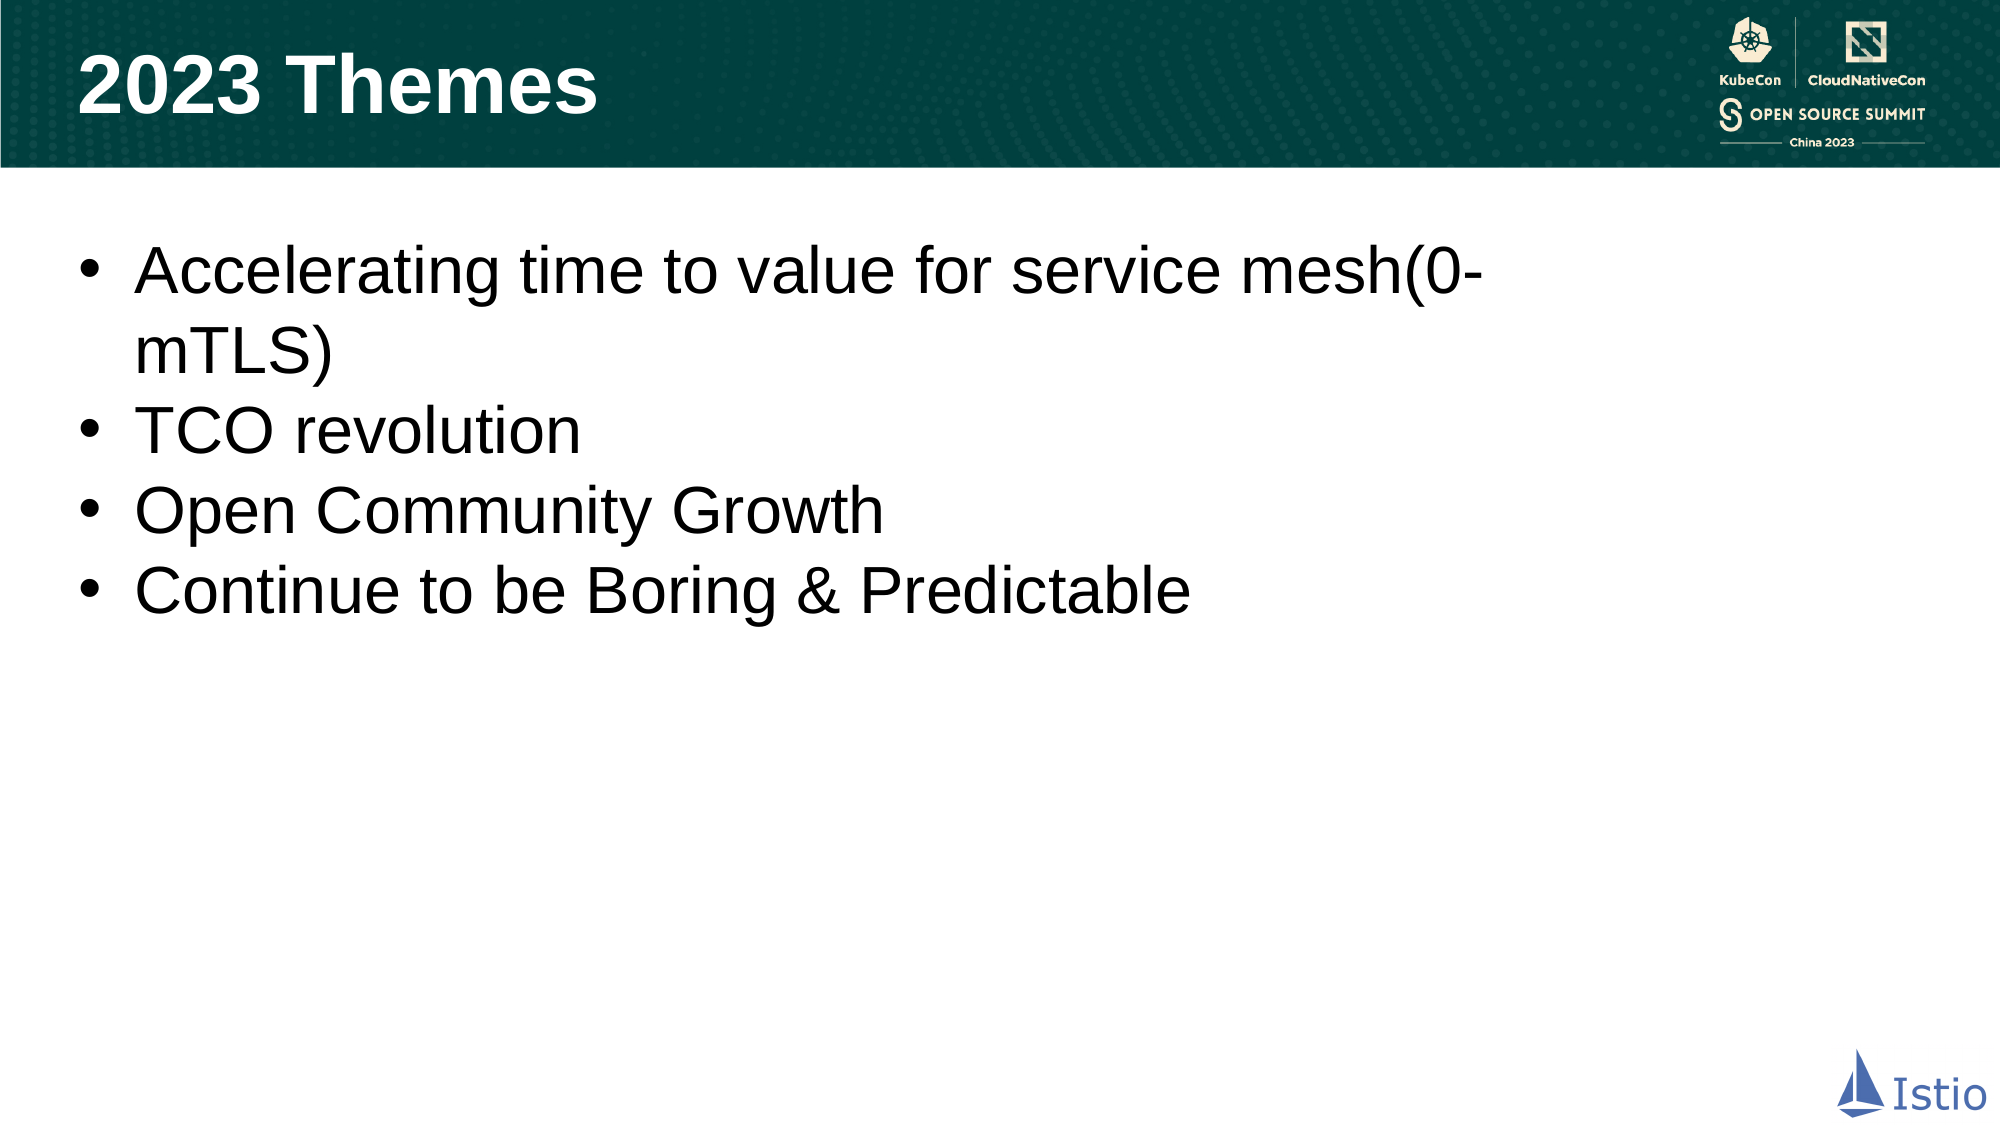

2023 Themes
Accelerating time to value for service mesh(0-mTLS)
TCO revolution
Open Community Growth
Continue to be Boring & Predictable